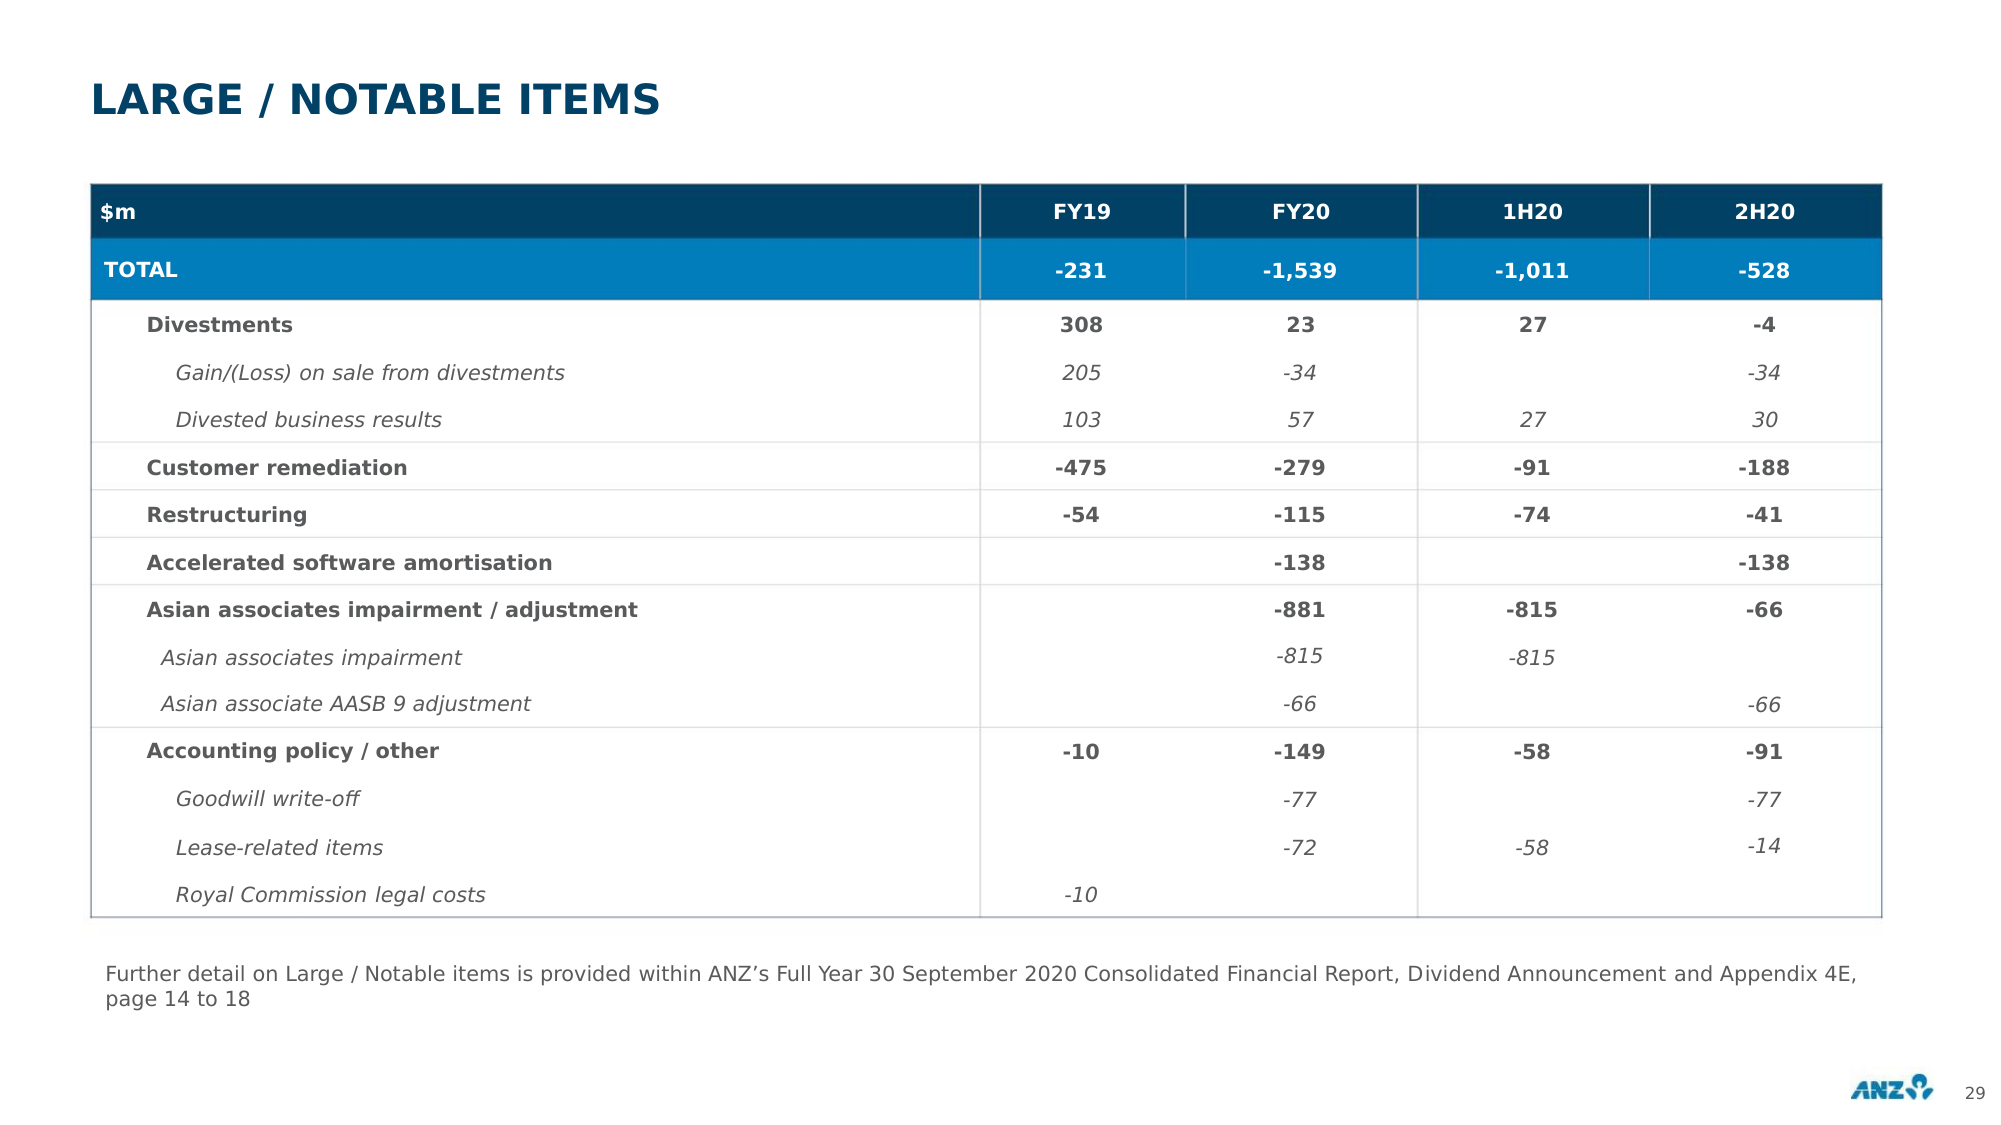

LARGE / NOTABLE ITEMS
$m
FY19
-231
FY20
1H20
2H20
-528
TOTAL
-1,539
-1,011
27
Divestments
308
205
23
-34
-4
-34
Gain/(Loss) on sale from divestments
Divested business results
Customer remediation
103
57
27
30
-475
-54
-279
-115
-138
-881
-815
-66
-91
-74
-188
-41
-138
-66
Restructuring
Accelerated software amortisation
Asian associates impairment / adjustment
Asian associates impairment
Asian associate AASB 9 adjustment
Accounting policy / other
Goodwill write-off
-815
-815
-66
-91
-77
-14
-10
-149
-77
-58
Lease-related items
-72
-58
Royal Commission legal costs
-10
Further detail on Large / Notable items is provided within ANZ’s Full Year 30 September 2020 Consolidated Financial Report, Dividend Announcement and Appendix 4E,
page 14 to 18
29